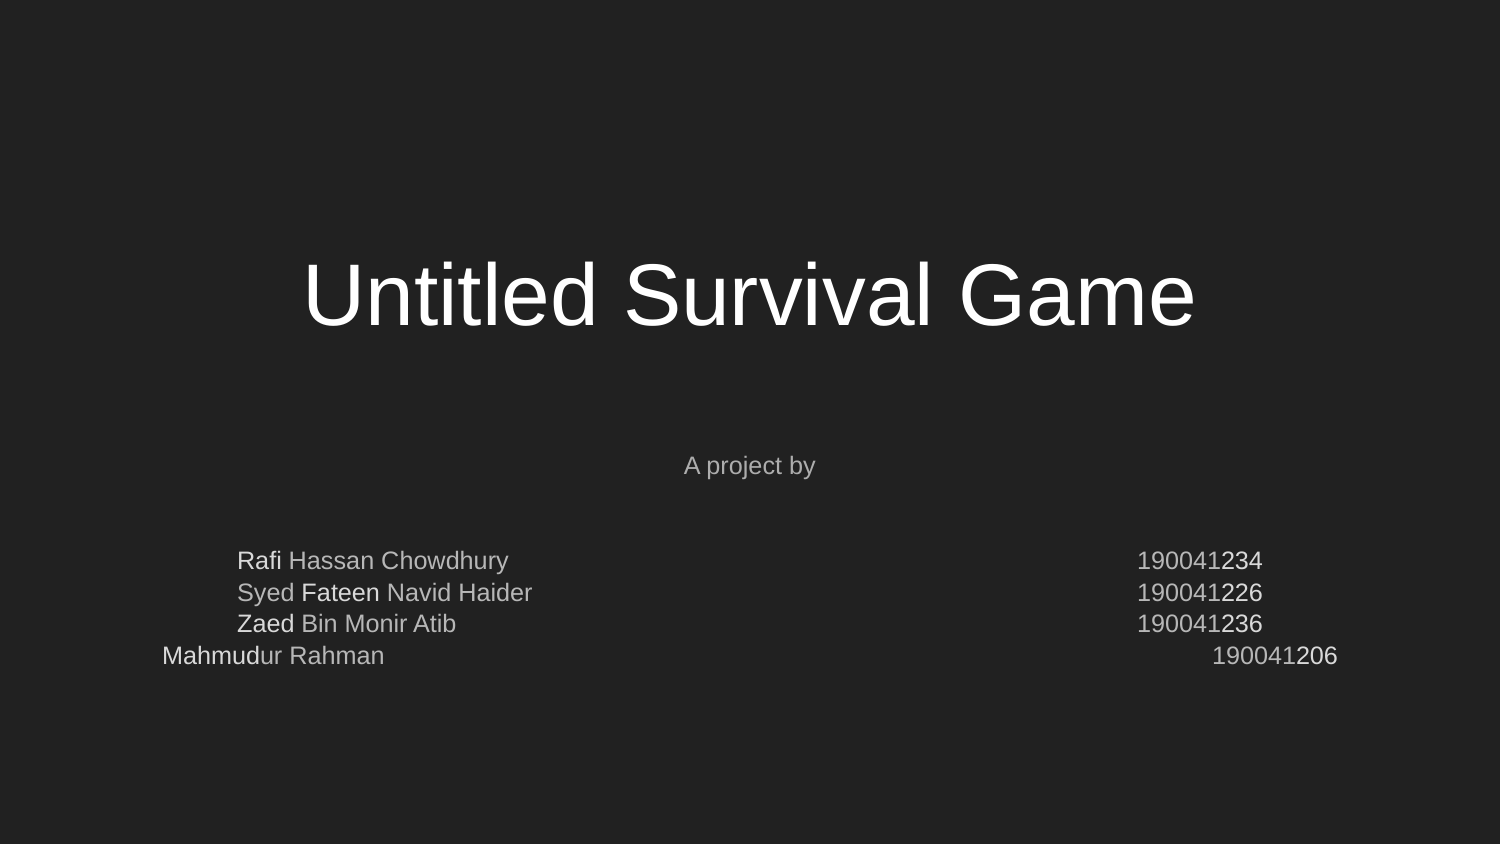

# Untitled Survival Game
A project by

Rafi Hassan Chowdhury 					190041234
Syed Fateen Navid Haider 				190041226
Zaed Bin Monir Atib 					190041236
Mahmudur Rahman 						190041206